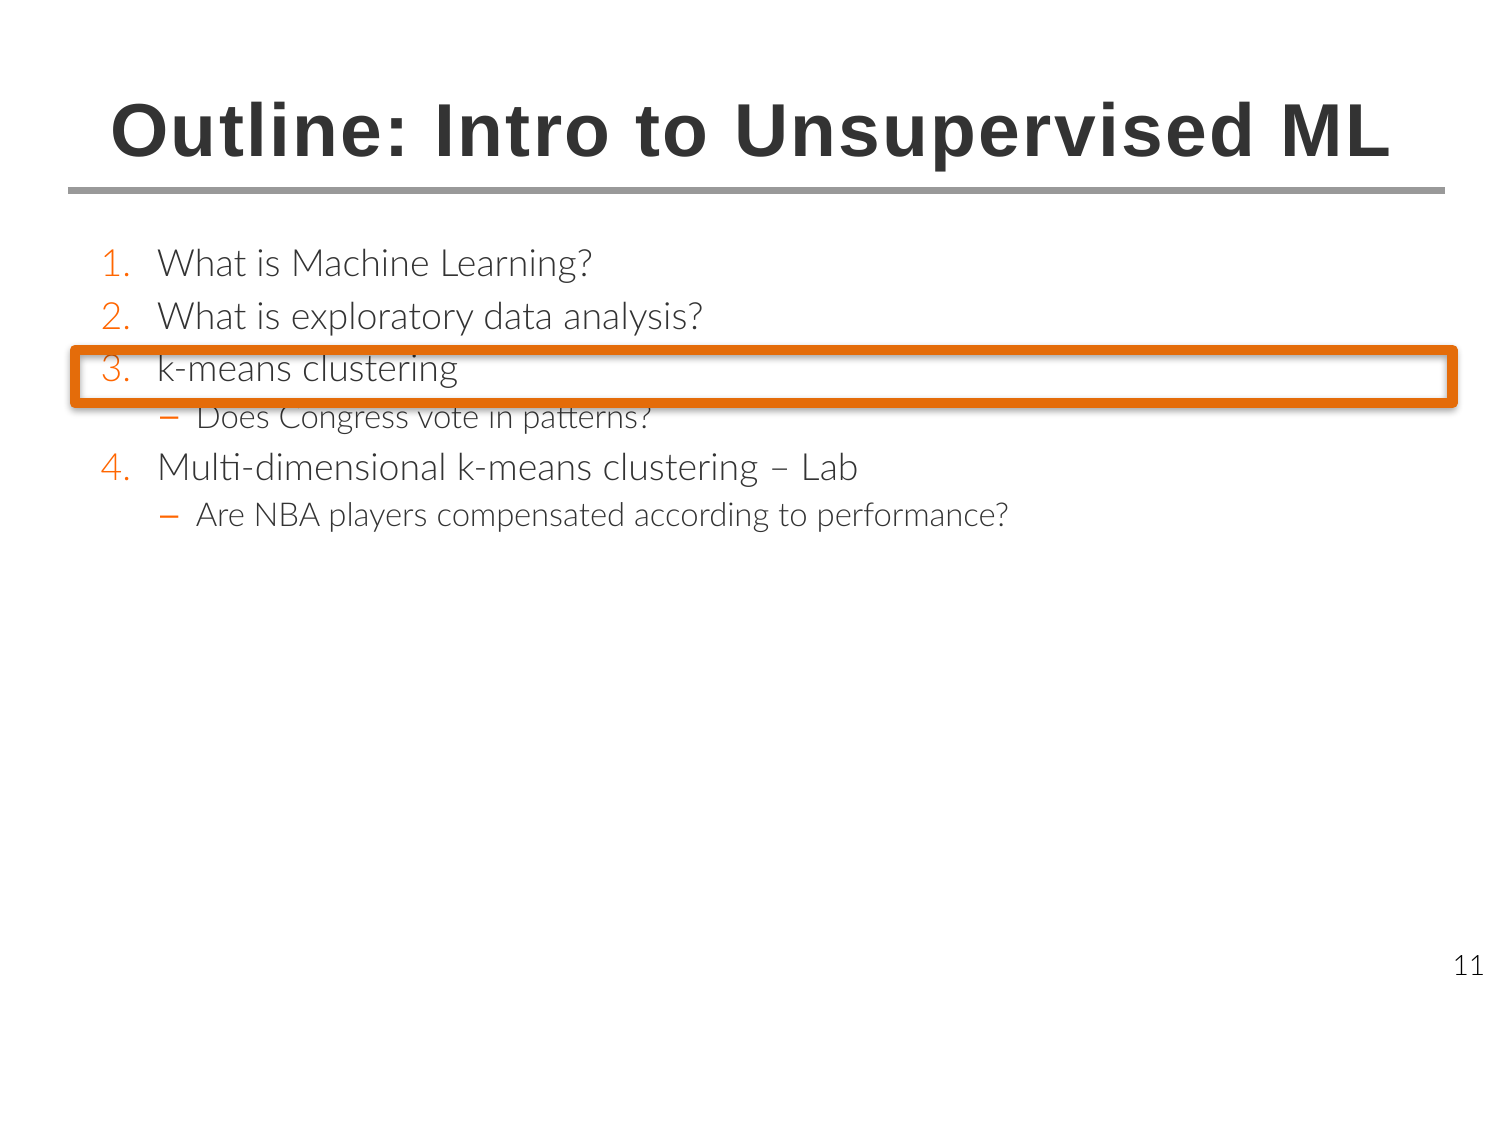

# Outline: Intro to Unsupervised ML
What is Machine Learning?
What is exploratory data analysis?
k-means clustering
Does Congress vote in patterns?
Multi-dimensional k-means clustering – Lab
Are NBA players compensated according to performance?

11